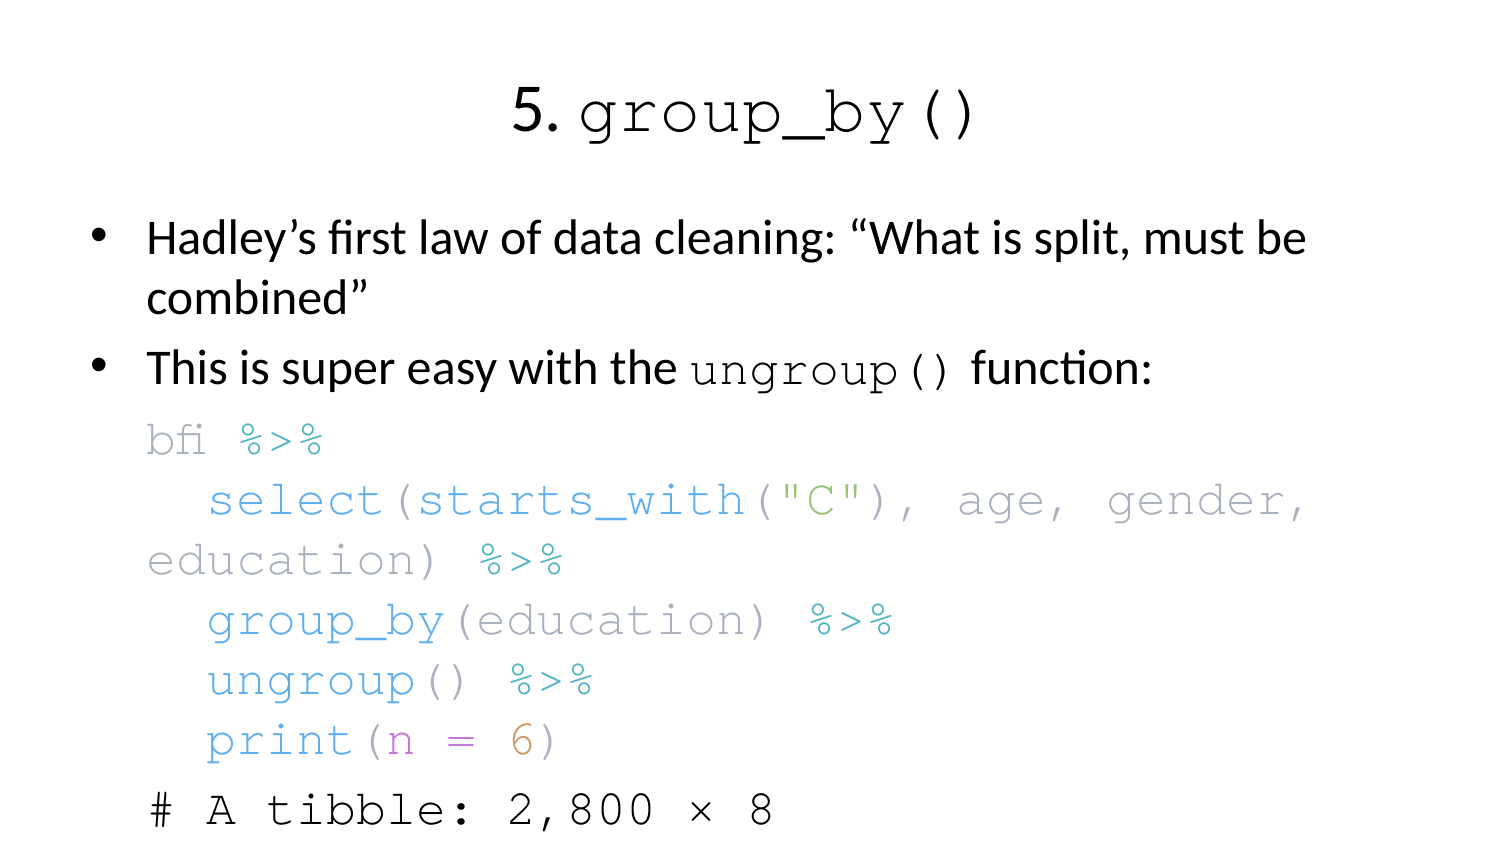

# 5. group_by()
Hadley’s first law of data cleaning: “What is split, must be combined”
This is super easy with the ungroup() function:
bfi %>%
  select(starts_with("C"), age, gender, education) %>%
  group_by(education) %>%
  ungroup() %>%
  print(n = 6)
# A tibble: 2,800 × 8
     C1    C2    C3    C4    C5   age gender education
  <int> <int> <int> <int> <int> <int>  <int> <chr>
1     2     3     3     4     4    16      1 <NA>
2     5     4     4     3     4    18      2 <NA>
3     4     5     4     2     5    17      2 <NA>
4     4     4     3     5     5    17      2 <NA>
5     4     4     5     3     2    17      1 <NA>
6     6     6     6     1     3    21      2 Some College
# … with 2,794 more rows